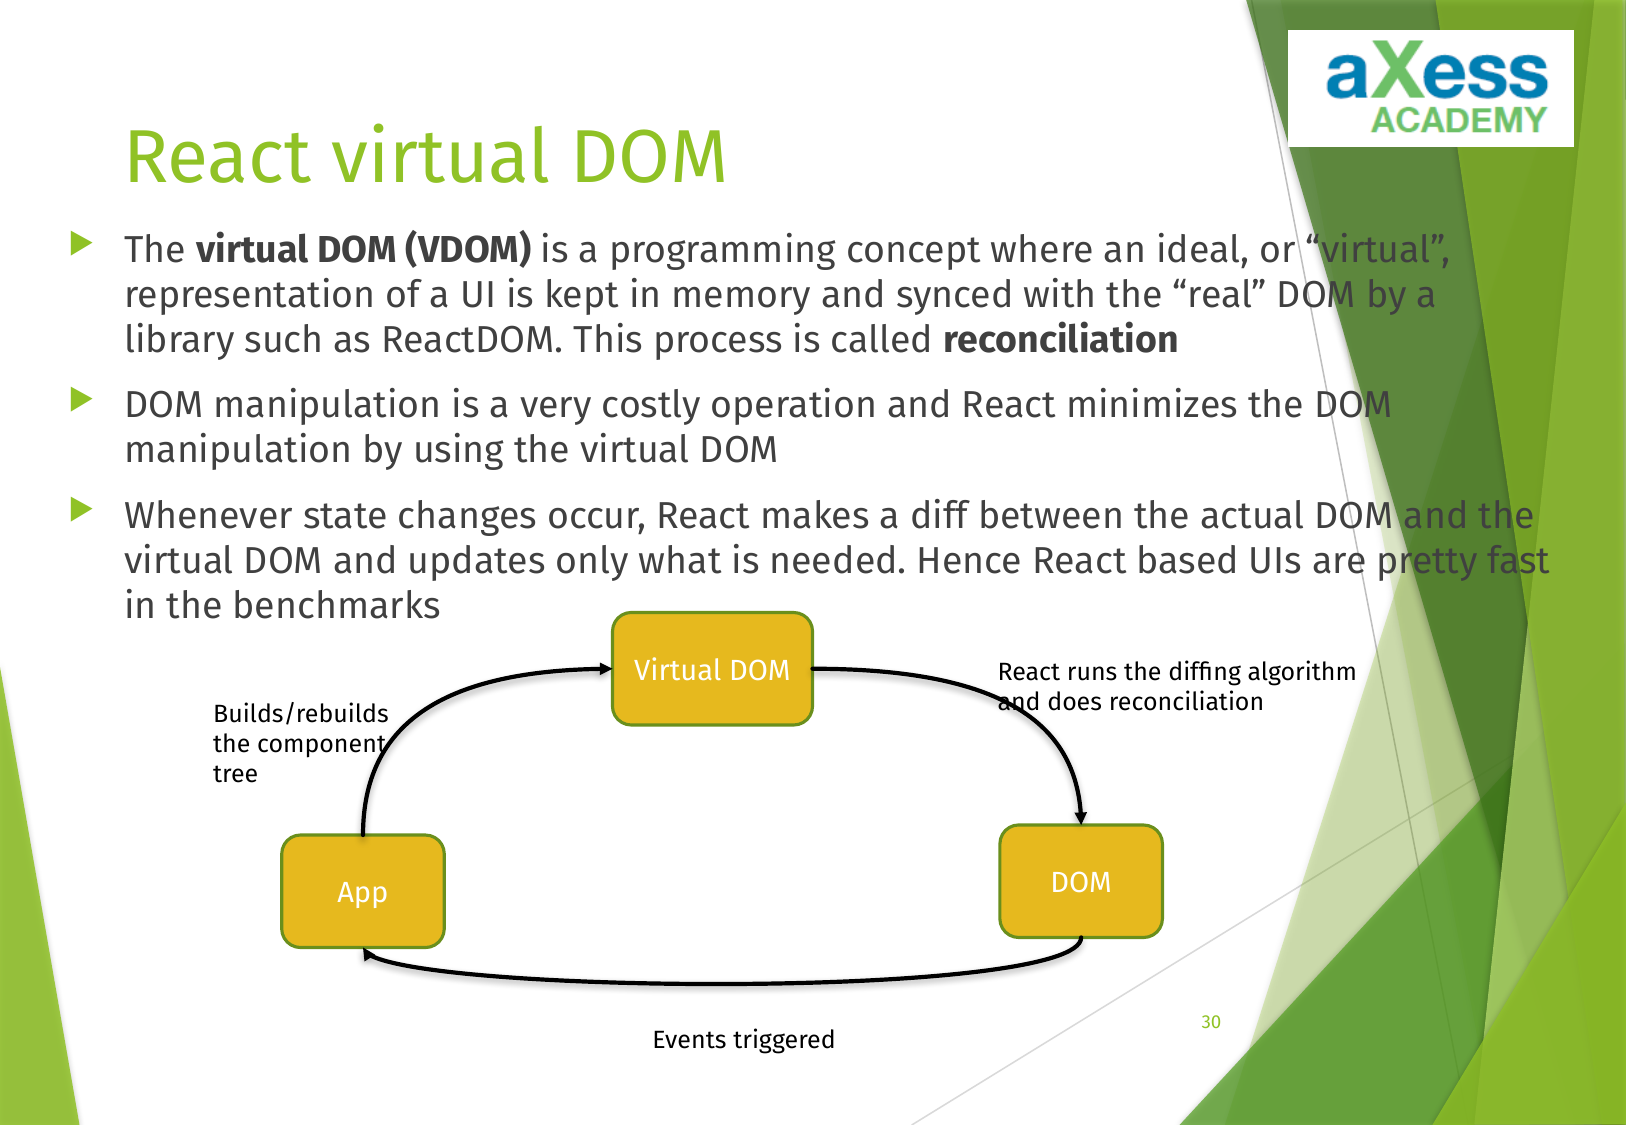

# React virtual DOM
The virtual DOM (VDOM) is a programming concept where an ideal, or “virtual”, representation of a UI is kept in memory and synced with the “real” DOM by a library such as ReactDOM. This process is called reconciliation
DOM manipulation is a very costly operation and React minimizes the DOM manipulation by using the virtual DOM
Whenever state changes occur, React makes a diff between the actual DOM and the virtual DOM and updates only what is needed. Hence React based UIs are pretty fast in the benchmarks

Virtual DOM
React runs the diffing algorithm and does reconciliation
Builds/rebuilds the component tree
DOM
App
30
Events triggered